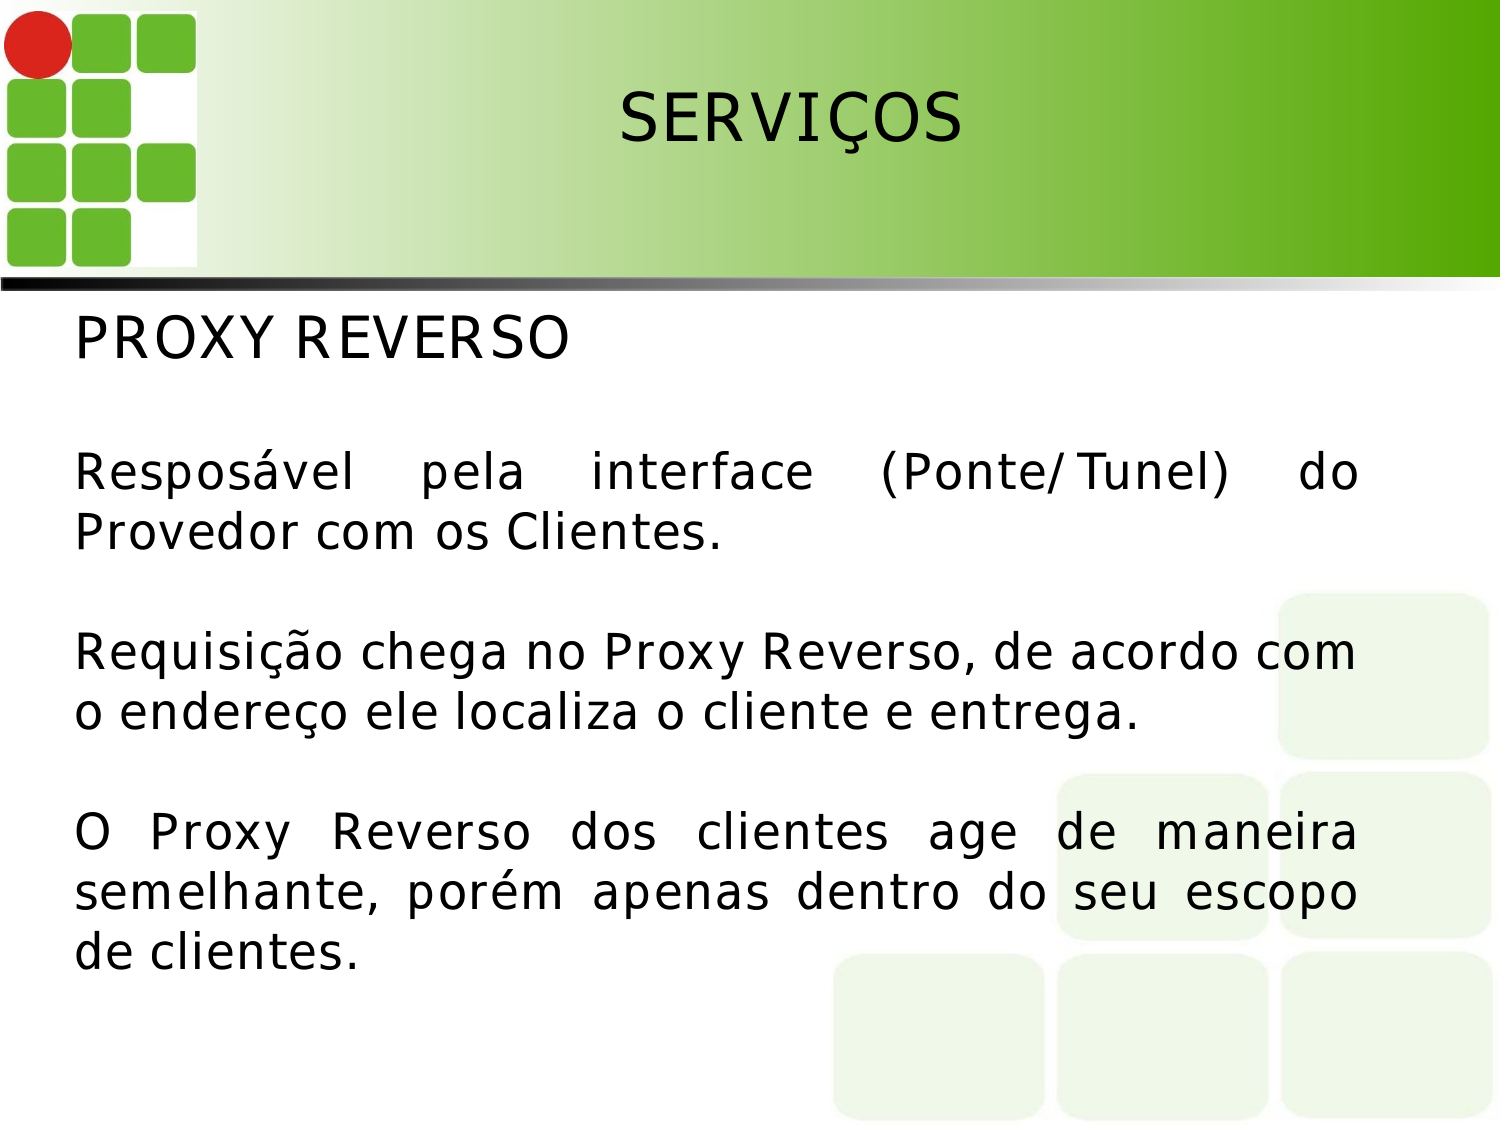

# SERVIÇOS
PROXY REVERSO

Resposável pela interface (Ponte/Tunel) do Provedor com os Clientes.

Requisição chega no Proxy Reverso, de acordo com o endereço ele localiza o cliente e entrega.

O Proxy Reverso dos clientes age de maneira semelhante, porém apenas dentro do seu escopo de clientes.